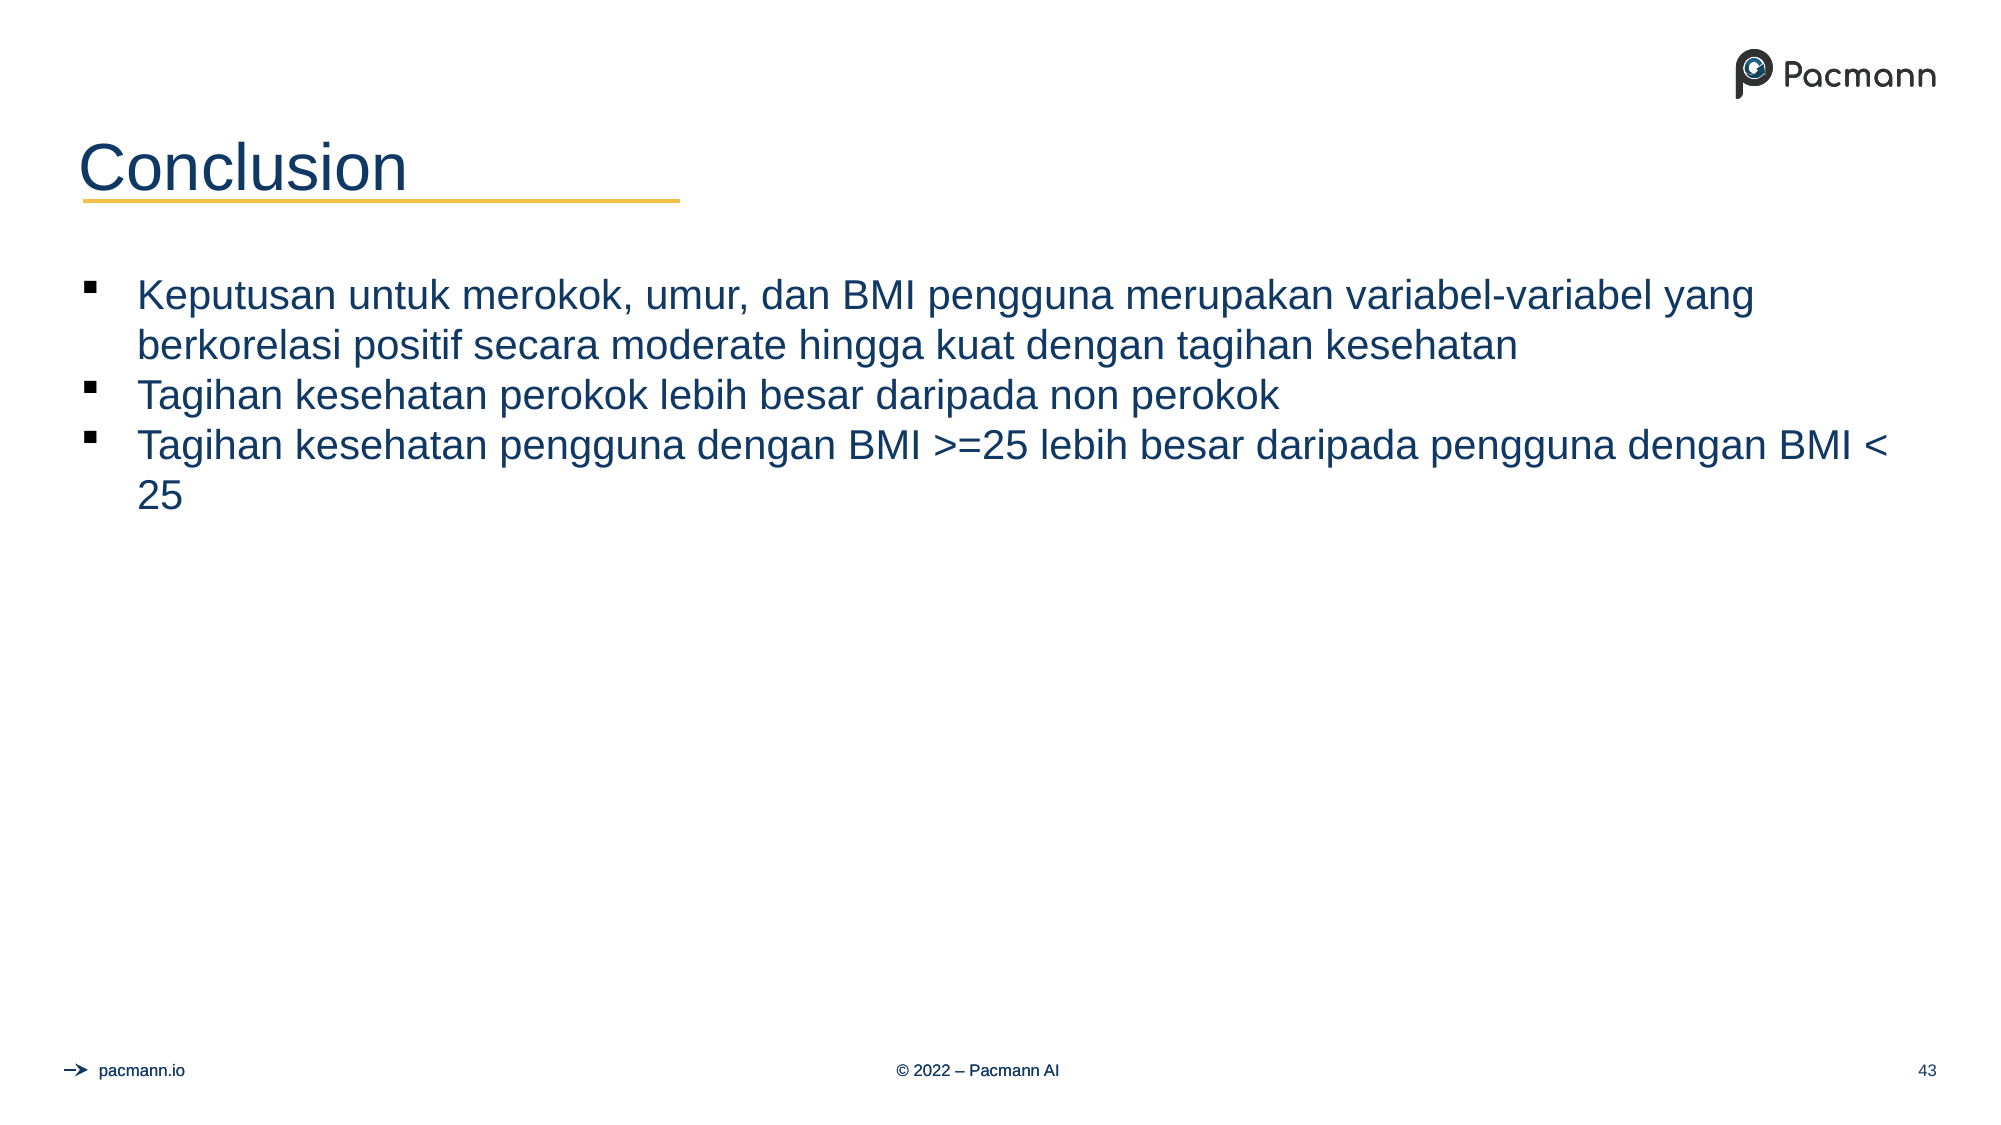

# Conclusion
Keputusan untuk merokok, umur, dan BMI pengguna merupakan variabel-variabel yang berkorelasi positif secara moderate hingga kuat dengan tagihan kesehatan
Tagihan kesehatan perokok lebih besar daripada non perokok
Tagihan kesehatan pengguna dengan BMI >=25 lebih besar daripada pengguna dengan BMI < 25